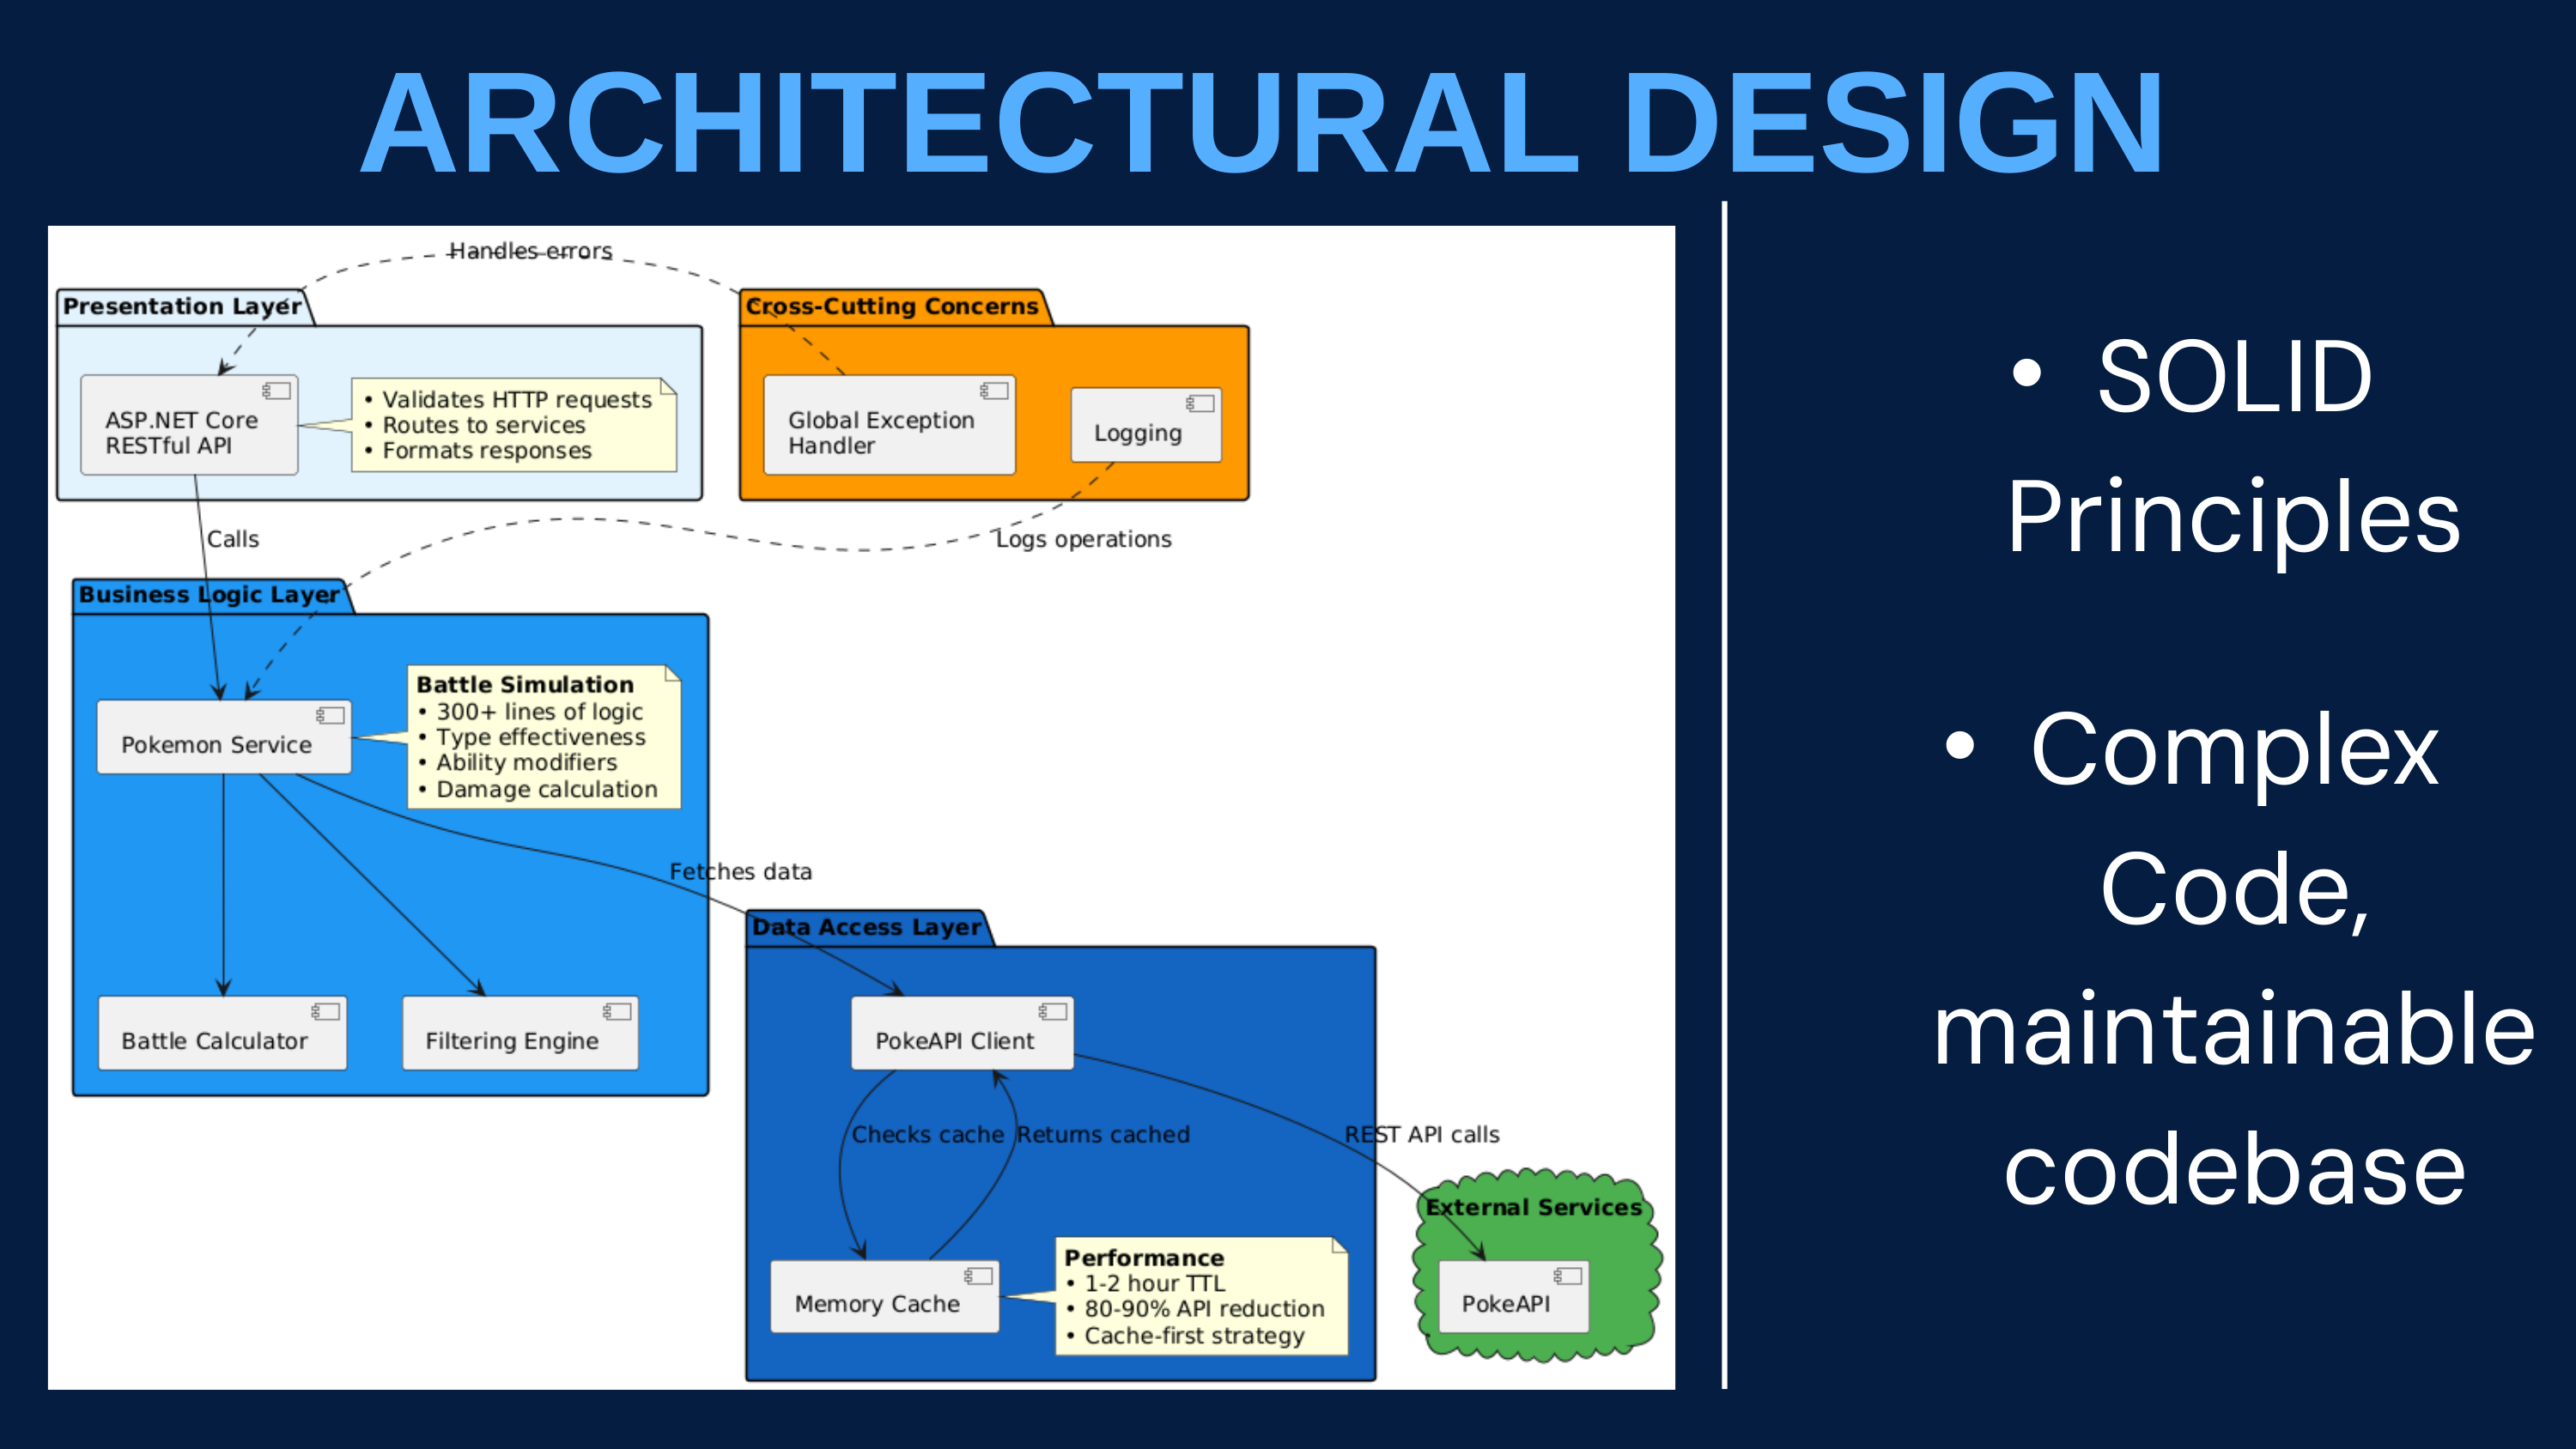

ARCHITECTURAL DESIGN

SOLID Principles
Complex Code, maintainable codebase